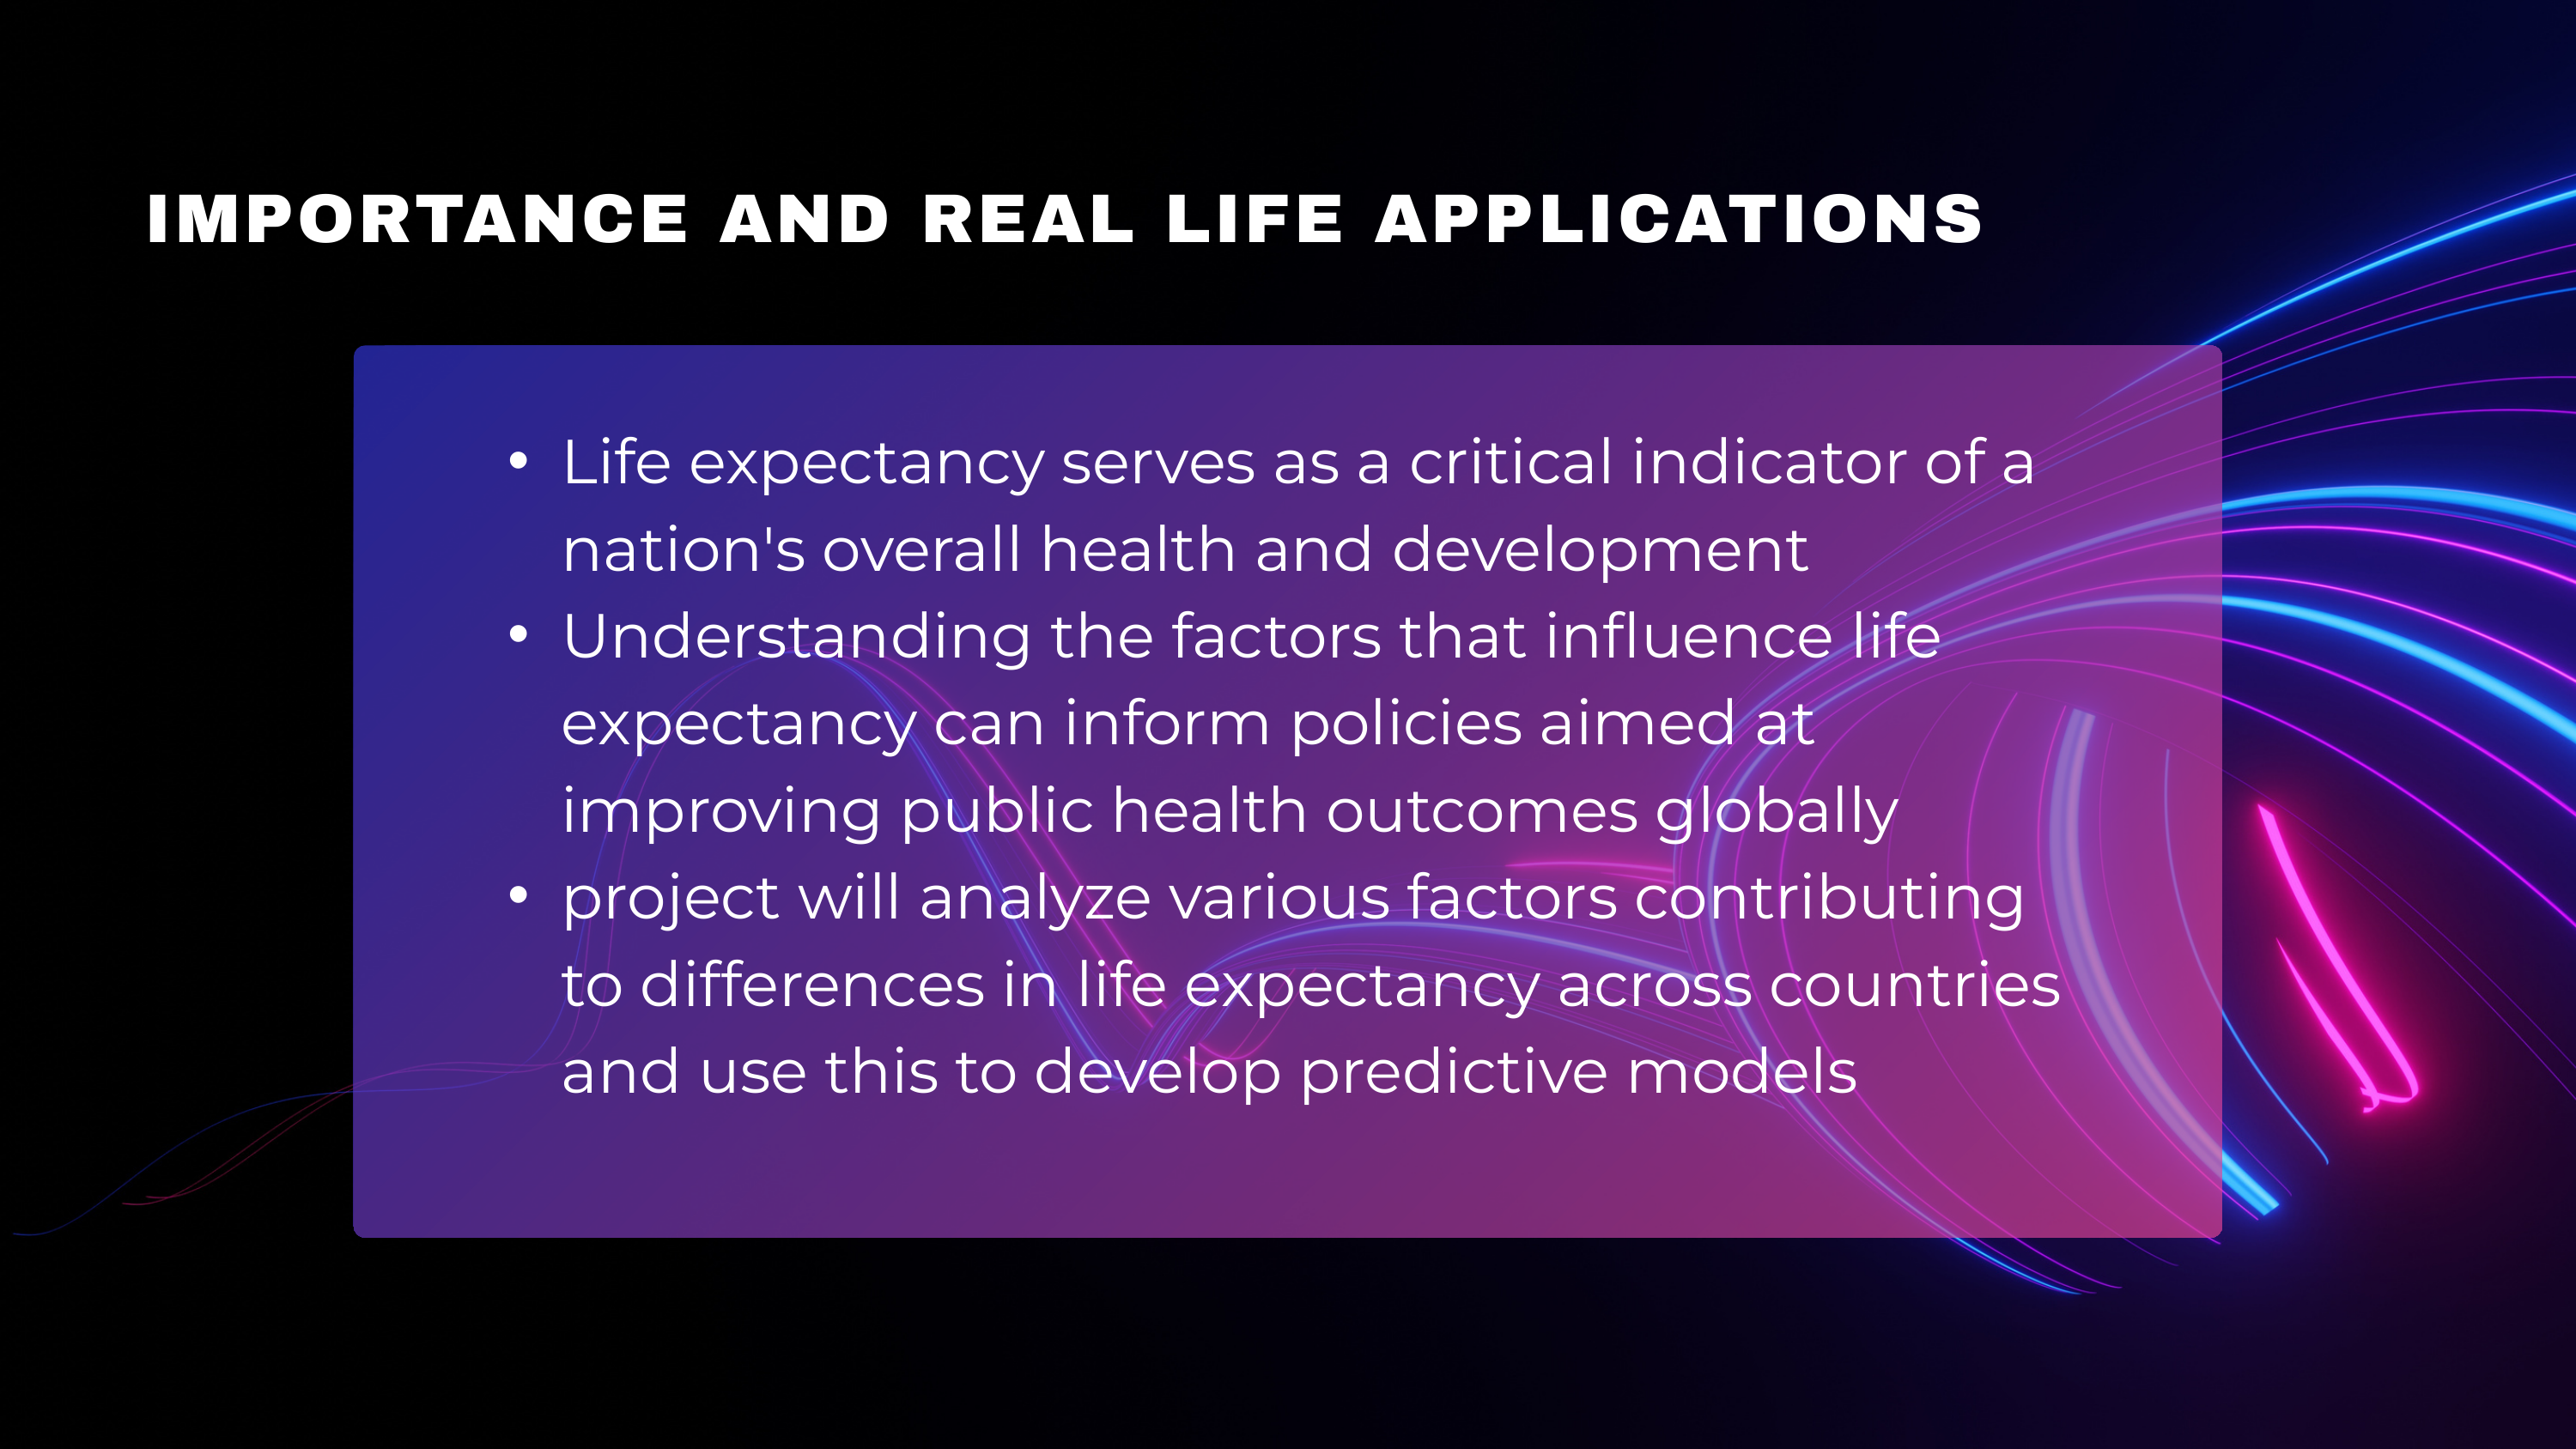

IMPORTANCE AND REAL LIFE APPLICATIONS

Life expectancy serves as a critical indicator of a nation's overall health and development
Understanding the factors that influence life expectancy can inform policies aimed at improving public health outcomes globally
project will analyze various factors contributing to differences in life expectancy across countries and use this to develop predictive models